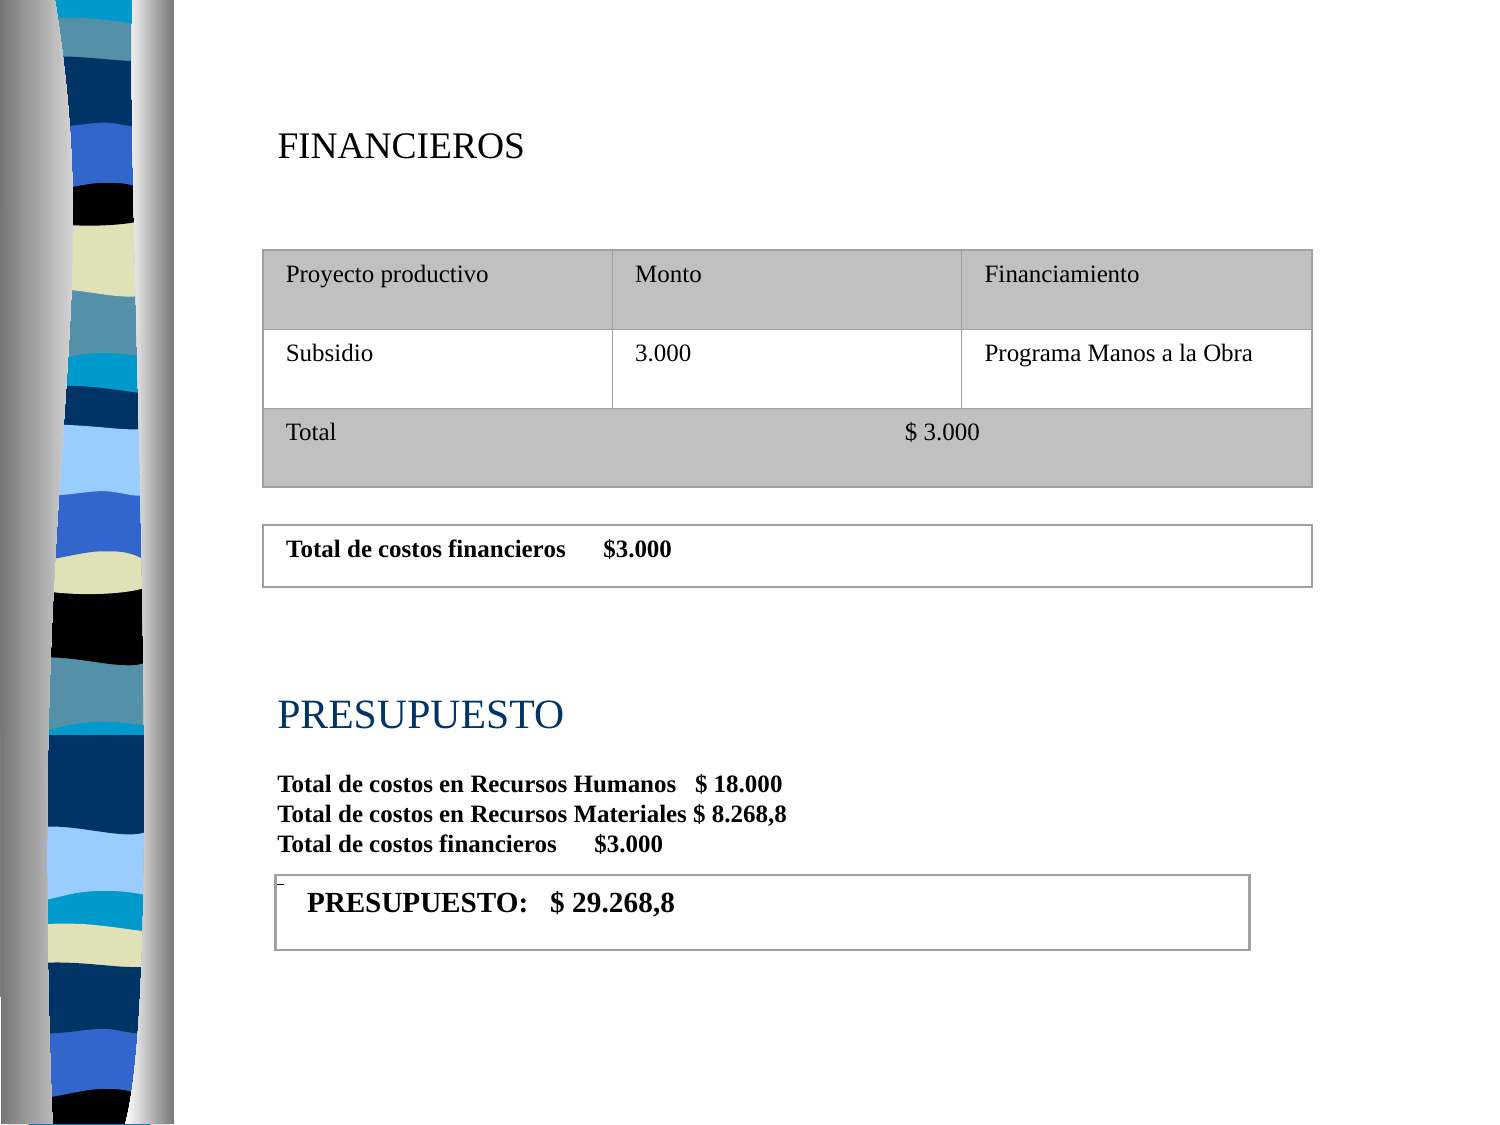

# FINANCIEROS

Proyecto productivo

Monto

Financiamiento

Subsidio

3.000

Programa Manos a la Obra

Total                                                                                           $ 3.000

Total de costos financieros      $3.000

PRESUPUESTO

Total de costos en Recursos Humanos   $ 18.000
Total de costos en Recursos Materiales $ 8.268,8
Total de costos financieros      $3.000

PRESUPUESTO:   $ 29.268,8